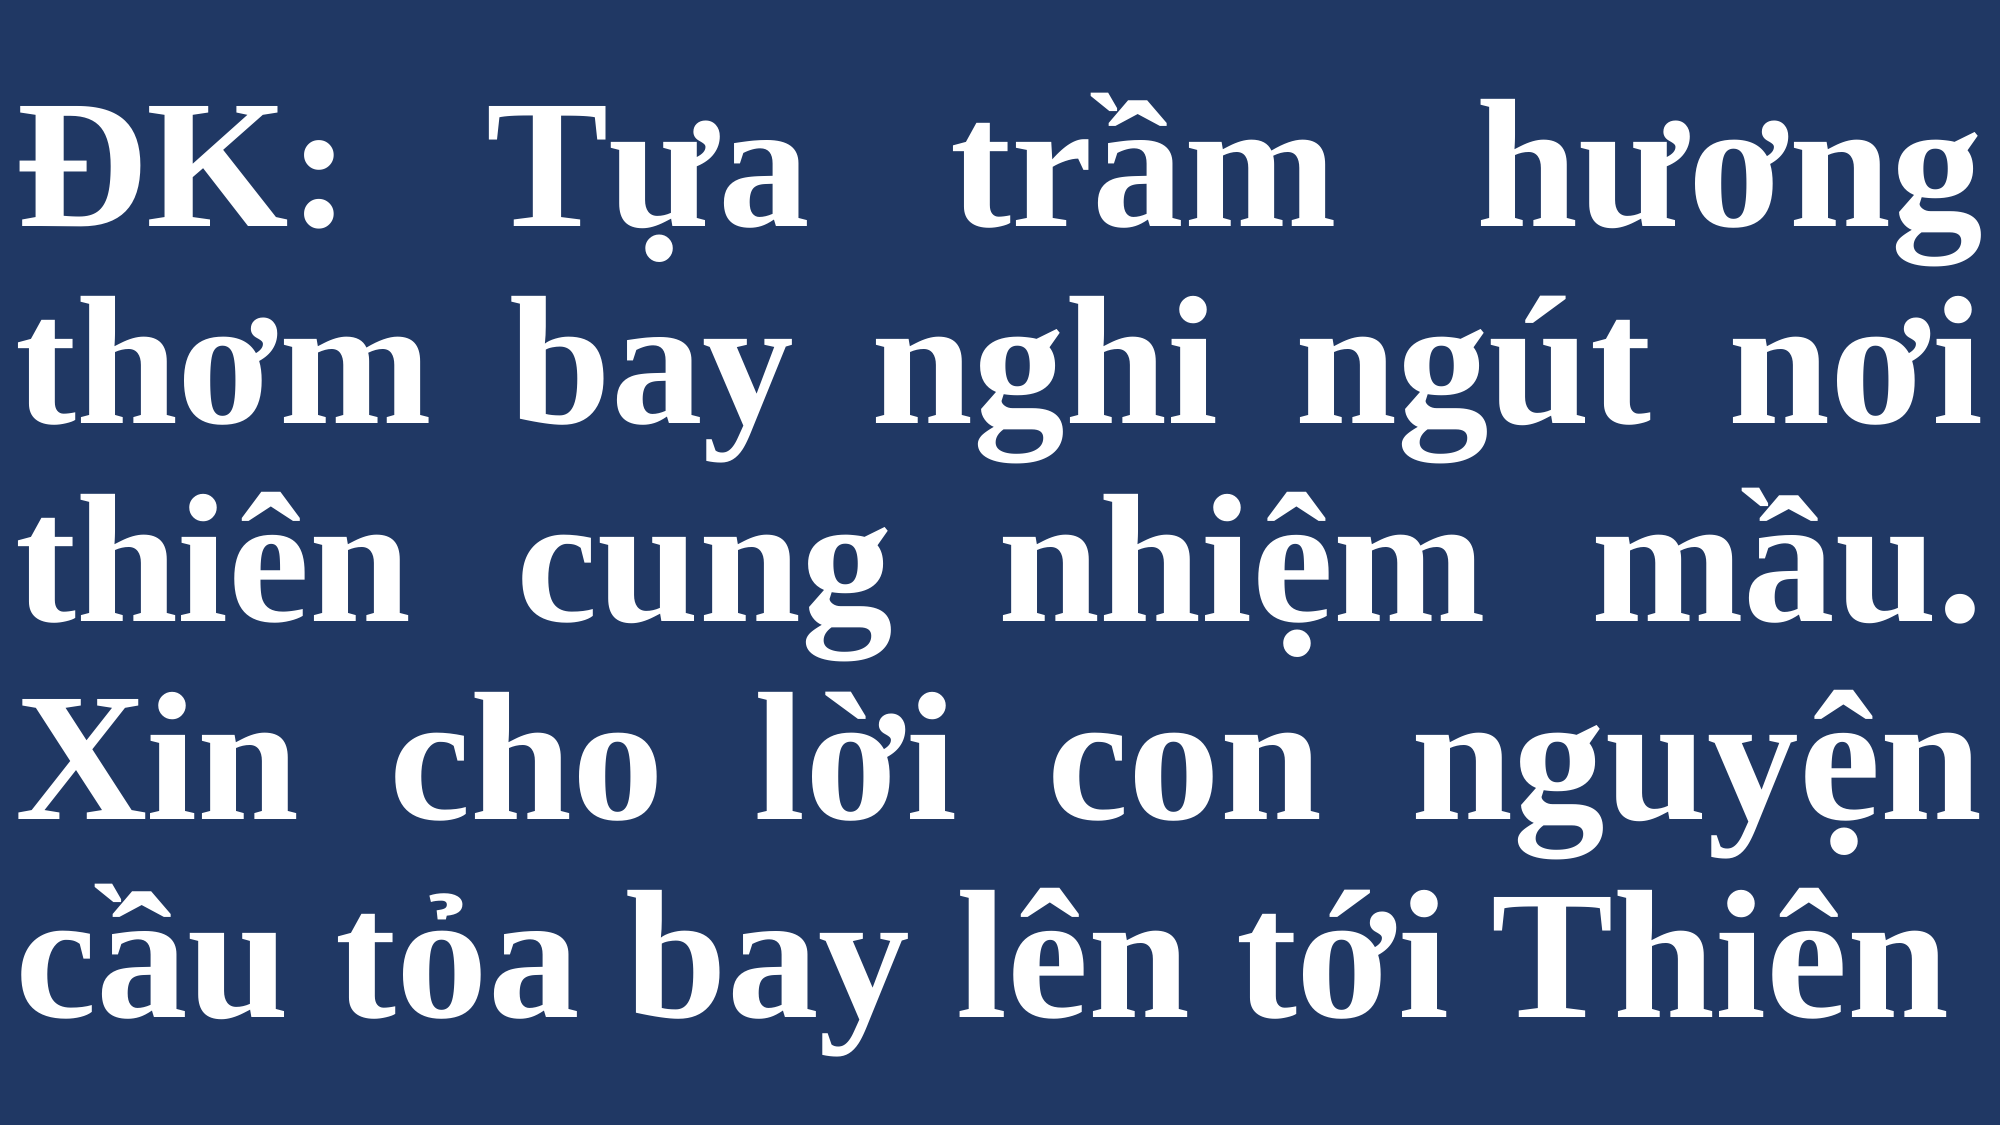

# ĐK: Tựa trầm hương thơm bay nghi ngút nơi thiên cung nhiệm mầu. Xin cho lời con nguyện cầu tỏa bay lên tới Thiên